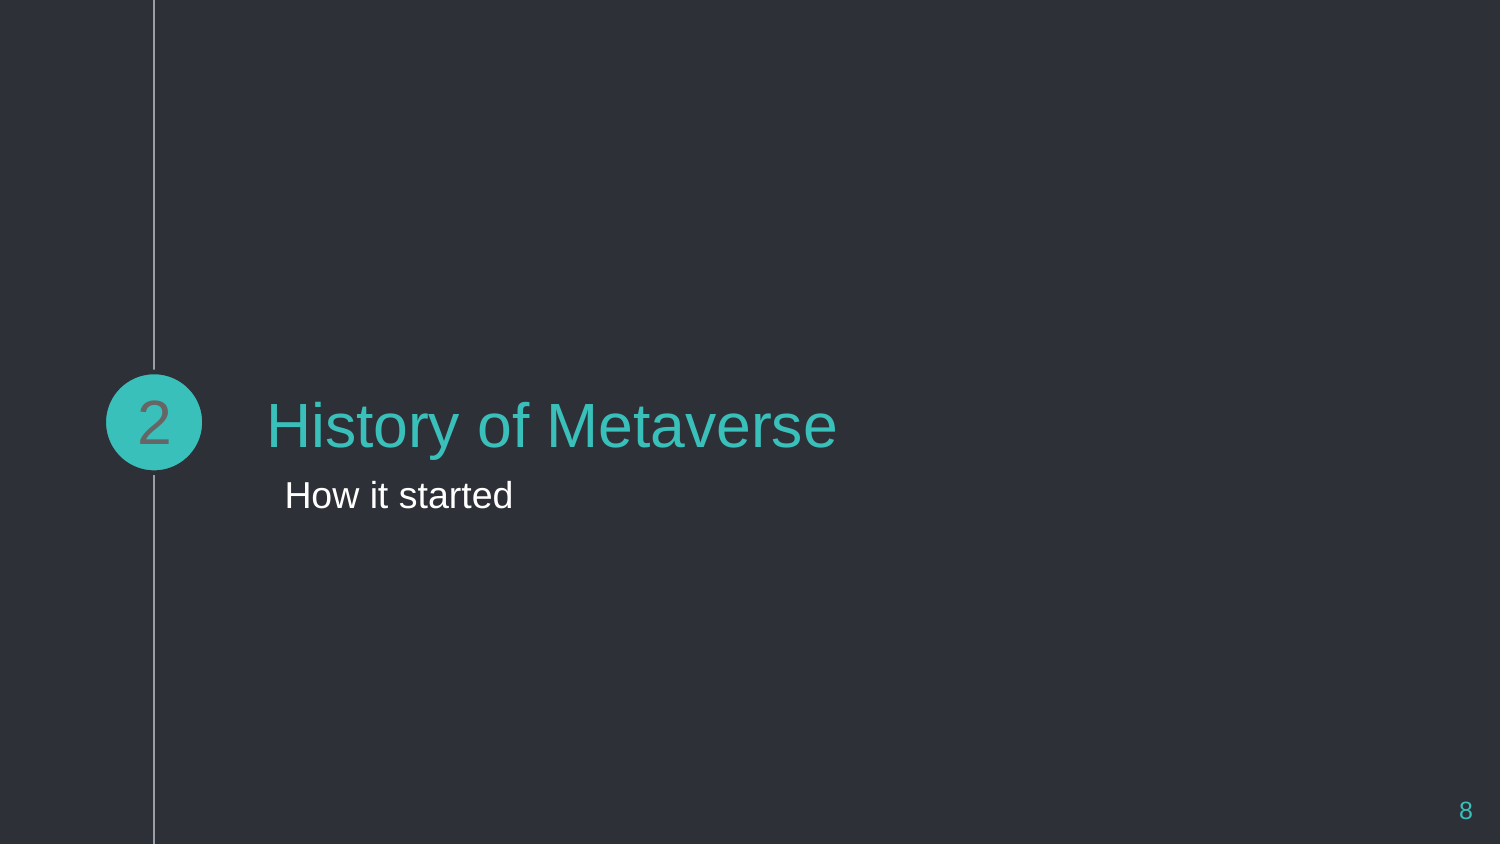

2
# History of Metaverse
How it started
8